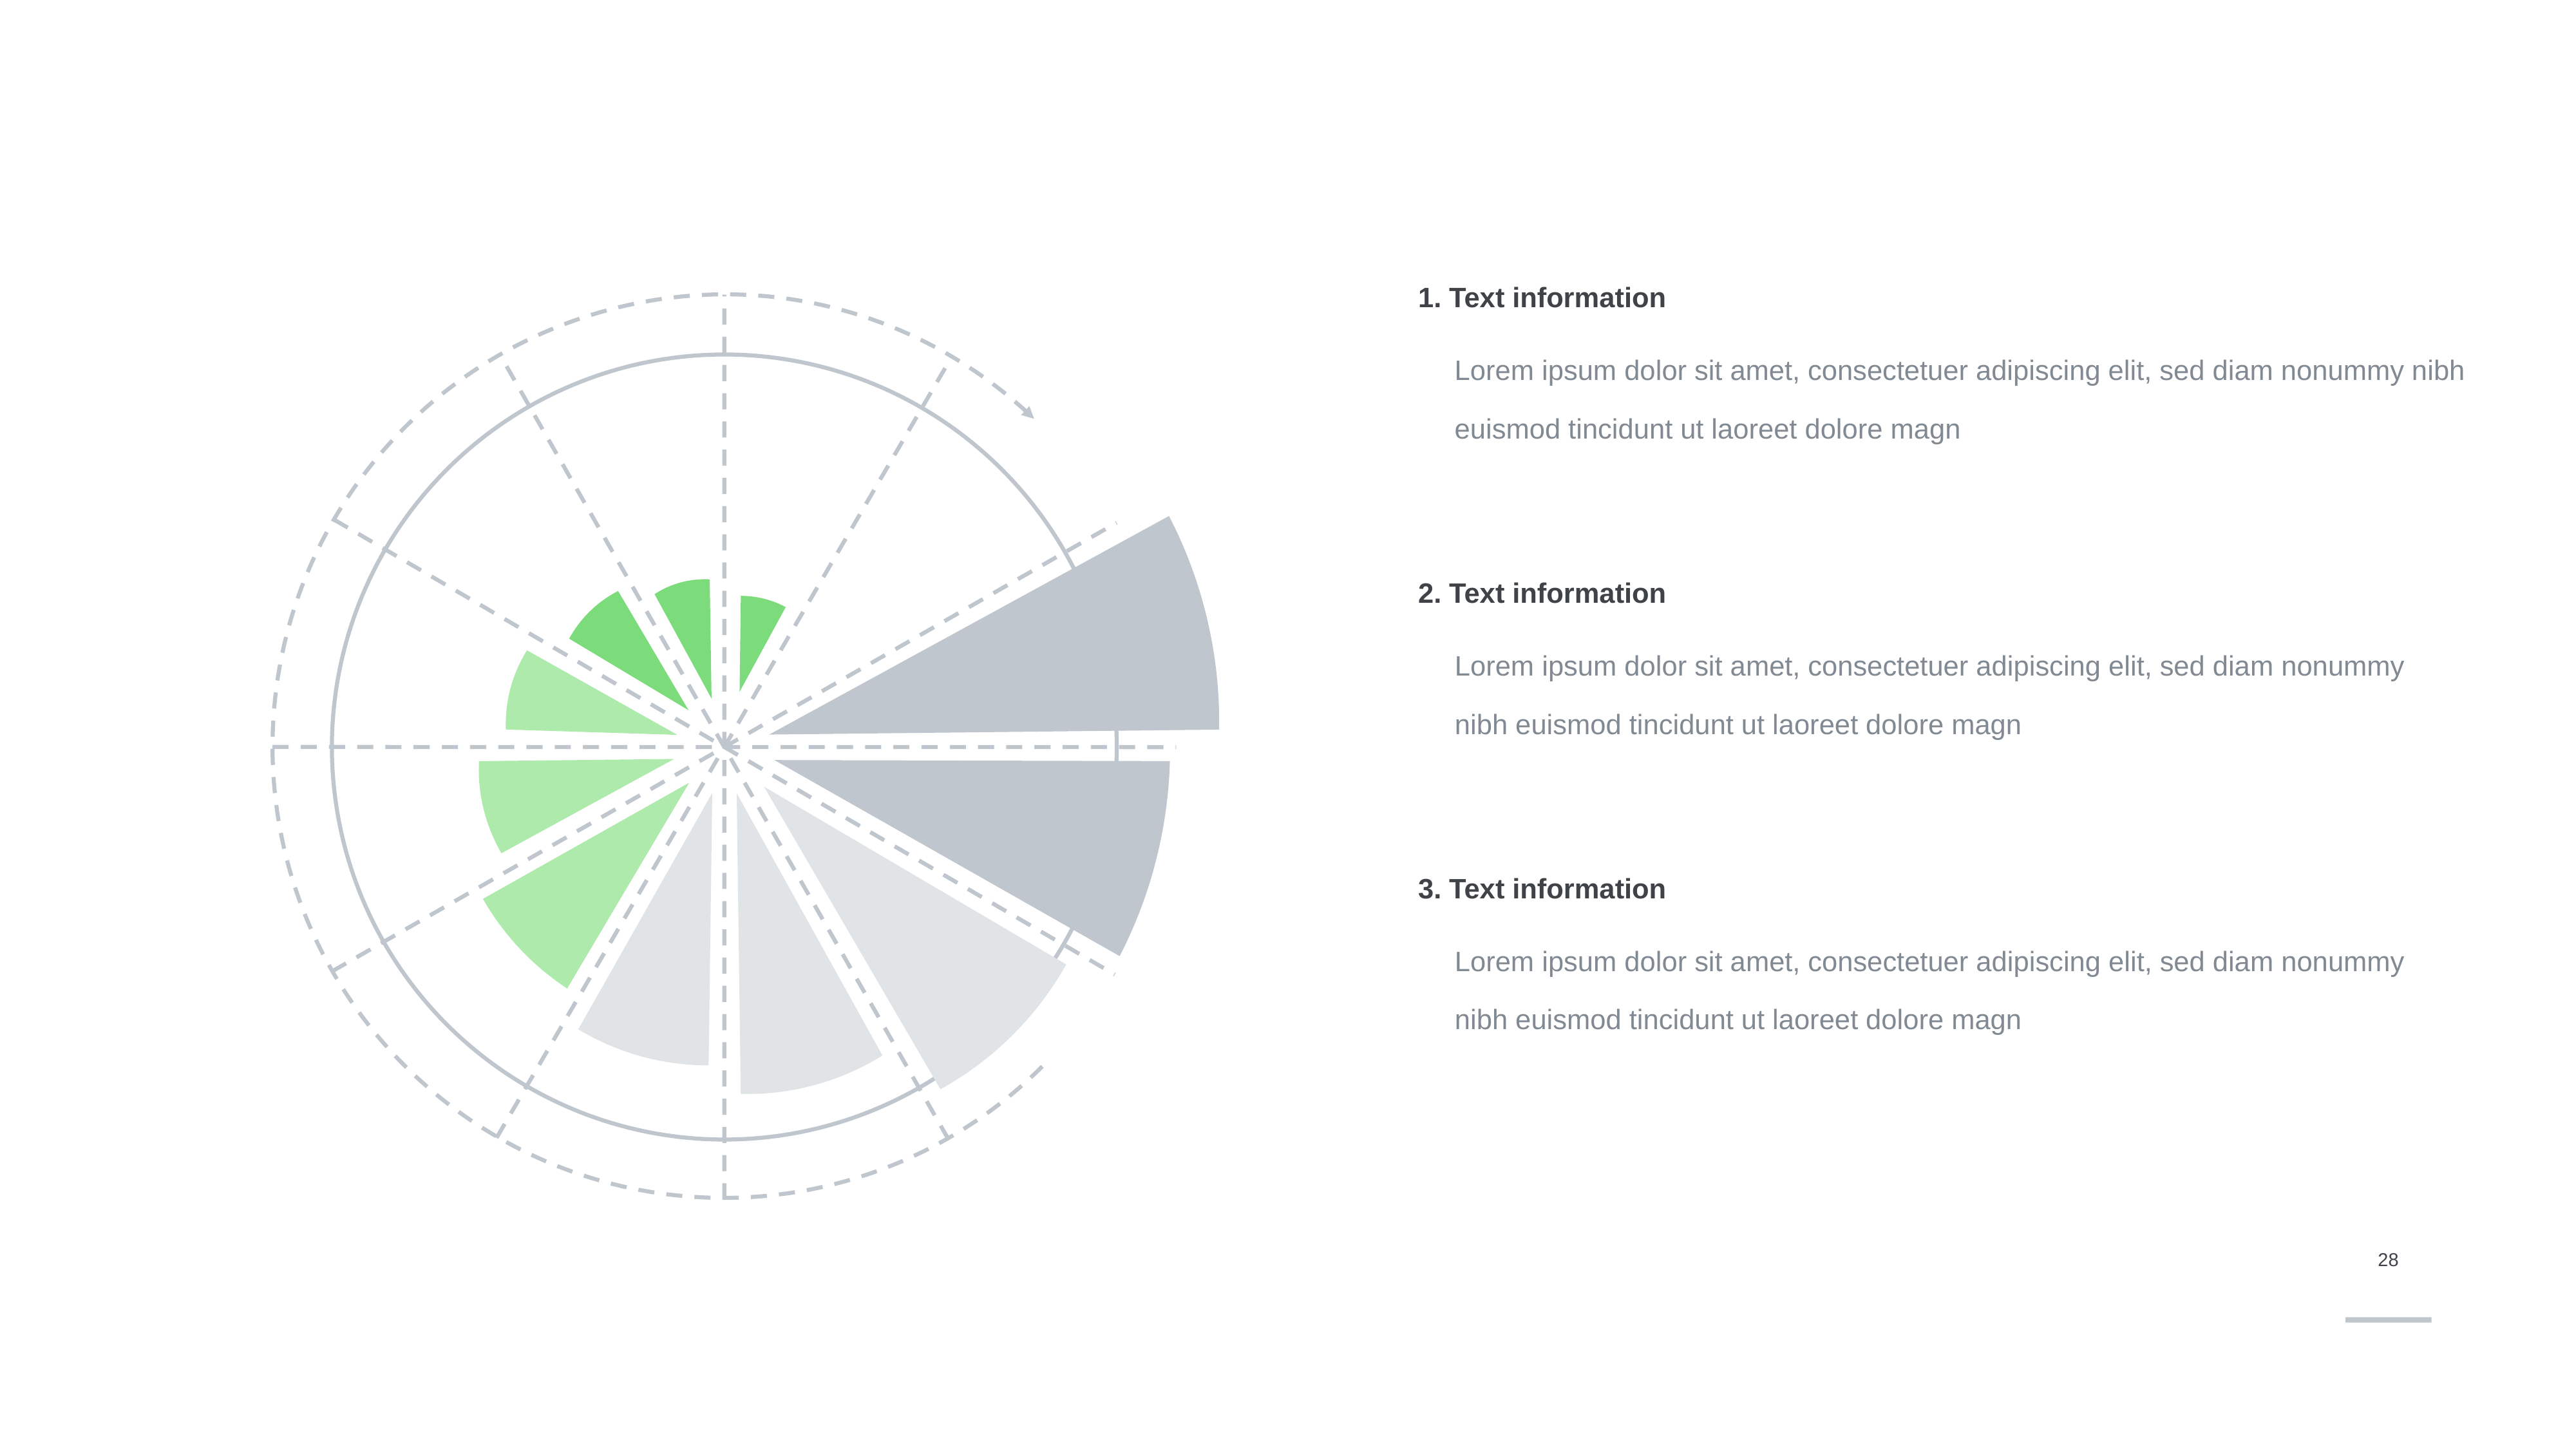

1. Text information

Lorem ipsum dolor sit amet, consectetuer adipiscing elit, sed diam nonummy nibh euismod tincidunt ut laoreet dolore magn
2. Text information
Lorem ipsum dolor sit amet, consectetuer adipiscing elit, sed diam nonummy nibh euismod tincidunt ut laoreet dolore magn
3. Text information
Lorem ipsum dolor sit amet, consectetuer adipiscing elit, sed diam nonummy nibh euismod tincidunt ut laoreet dolore magn
28